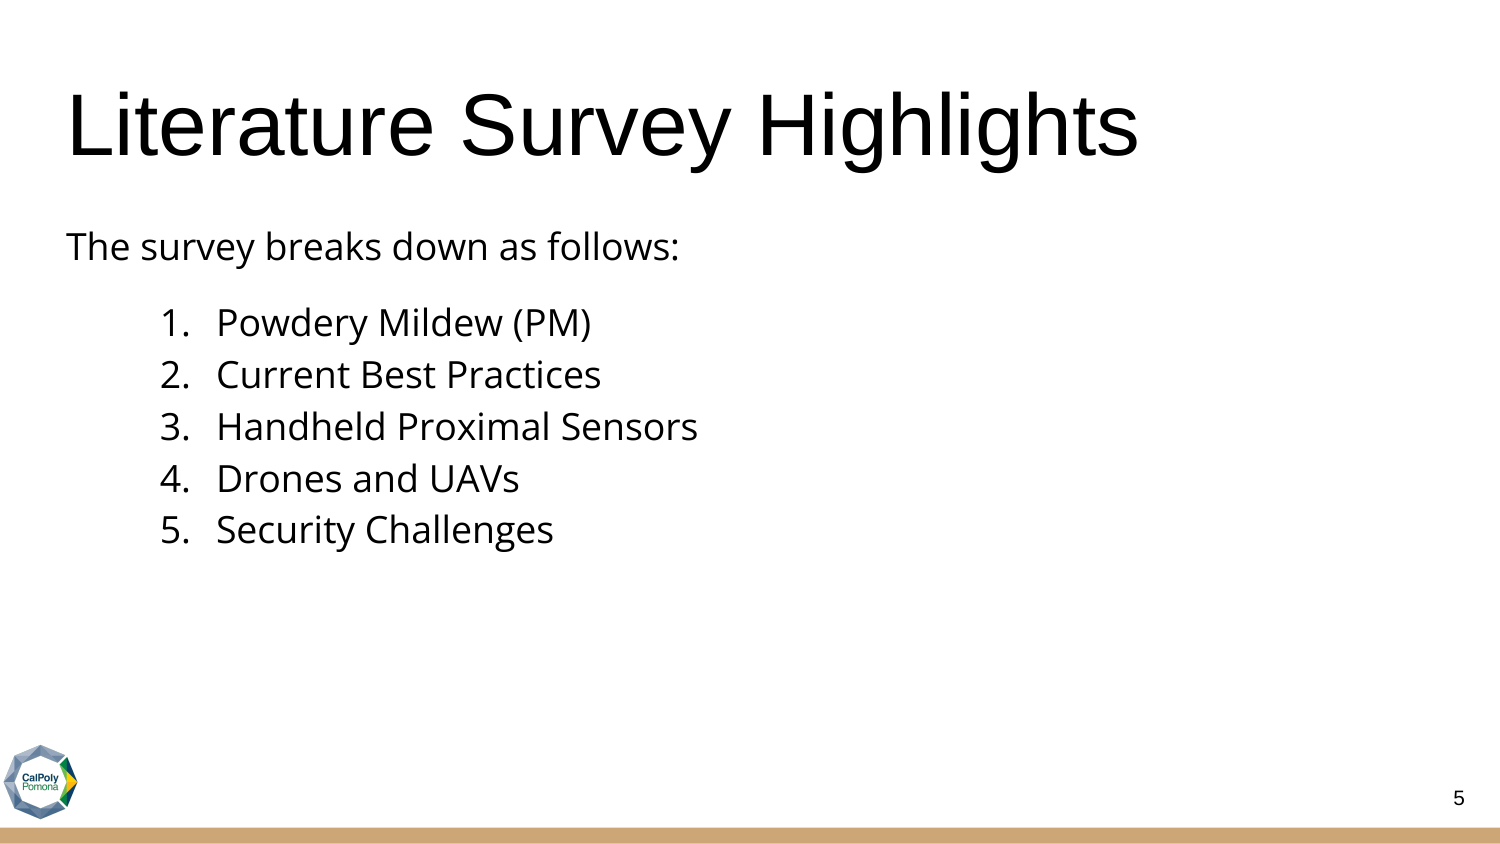

# Literature Survey Highlights
The survey breaks down as follows:
Powdery Mildew (PM)
Current Best Practices
Handheld Proximal Sensors
Drones and UAVs
Security Challenges
5